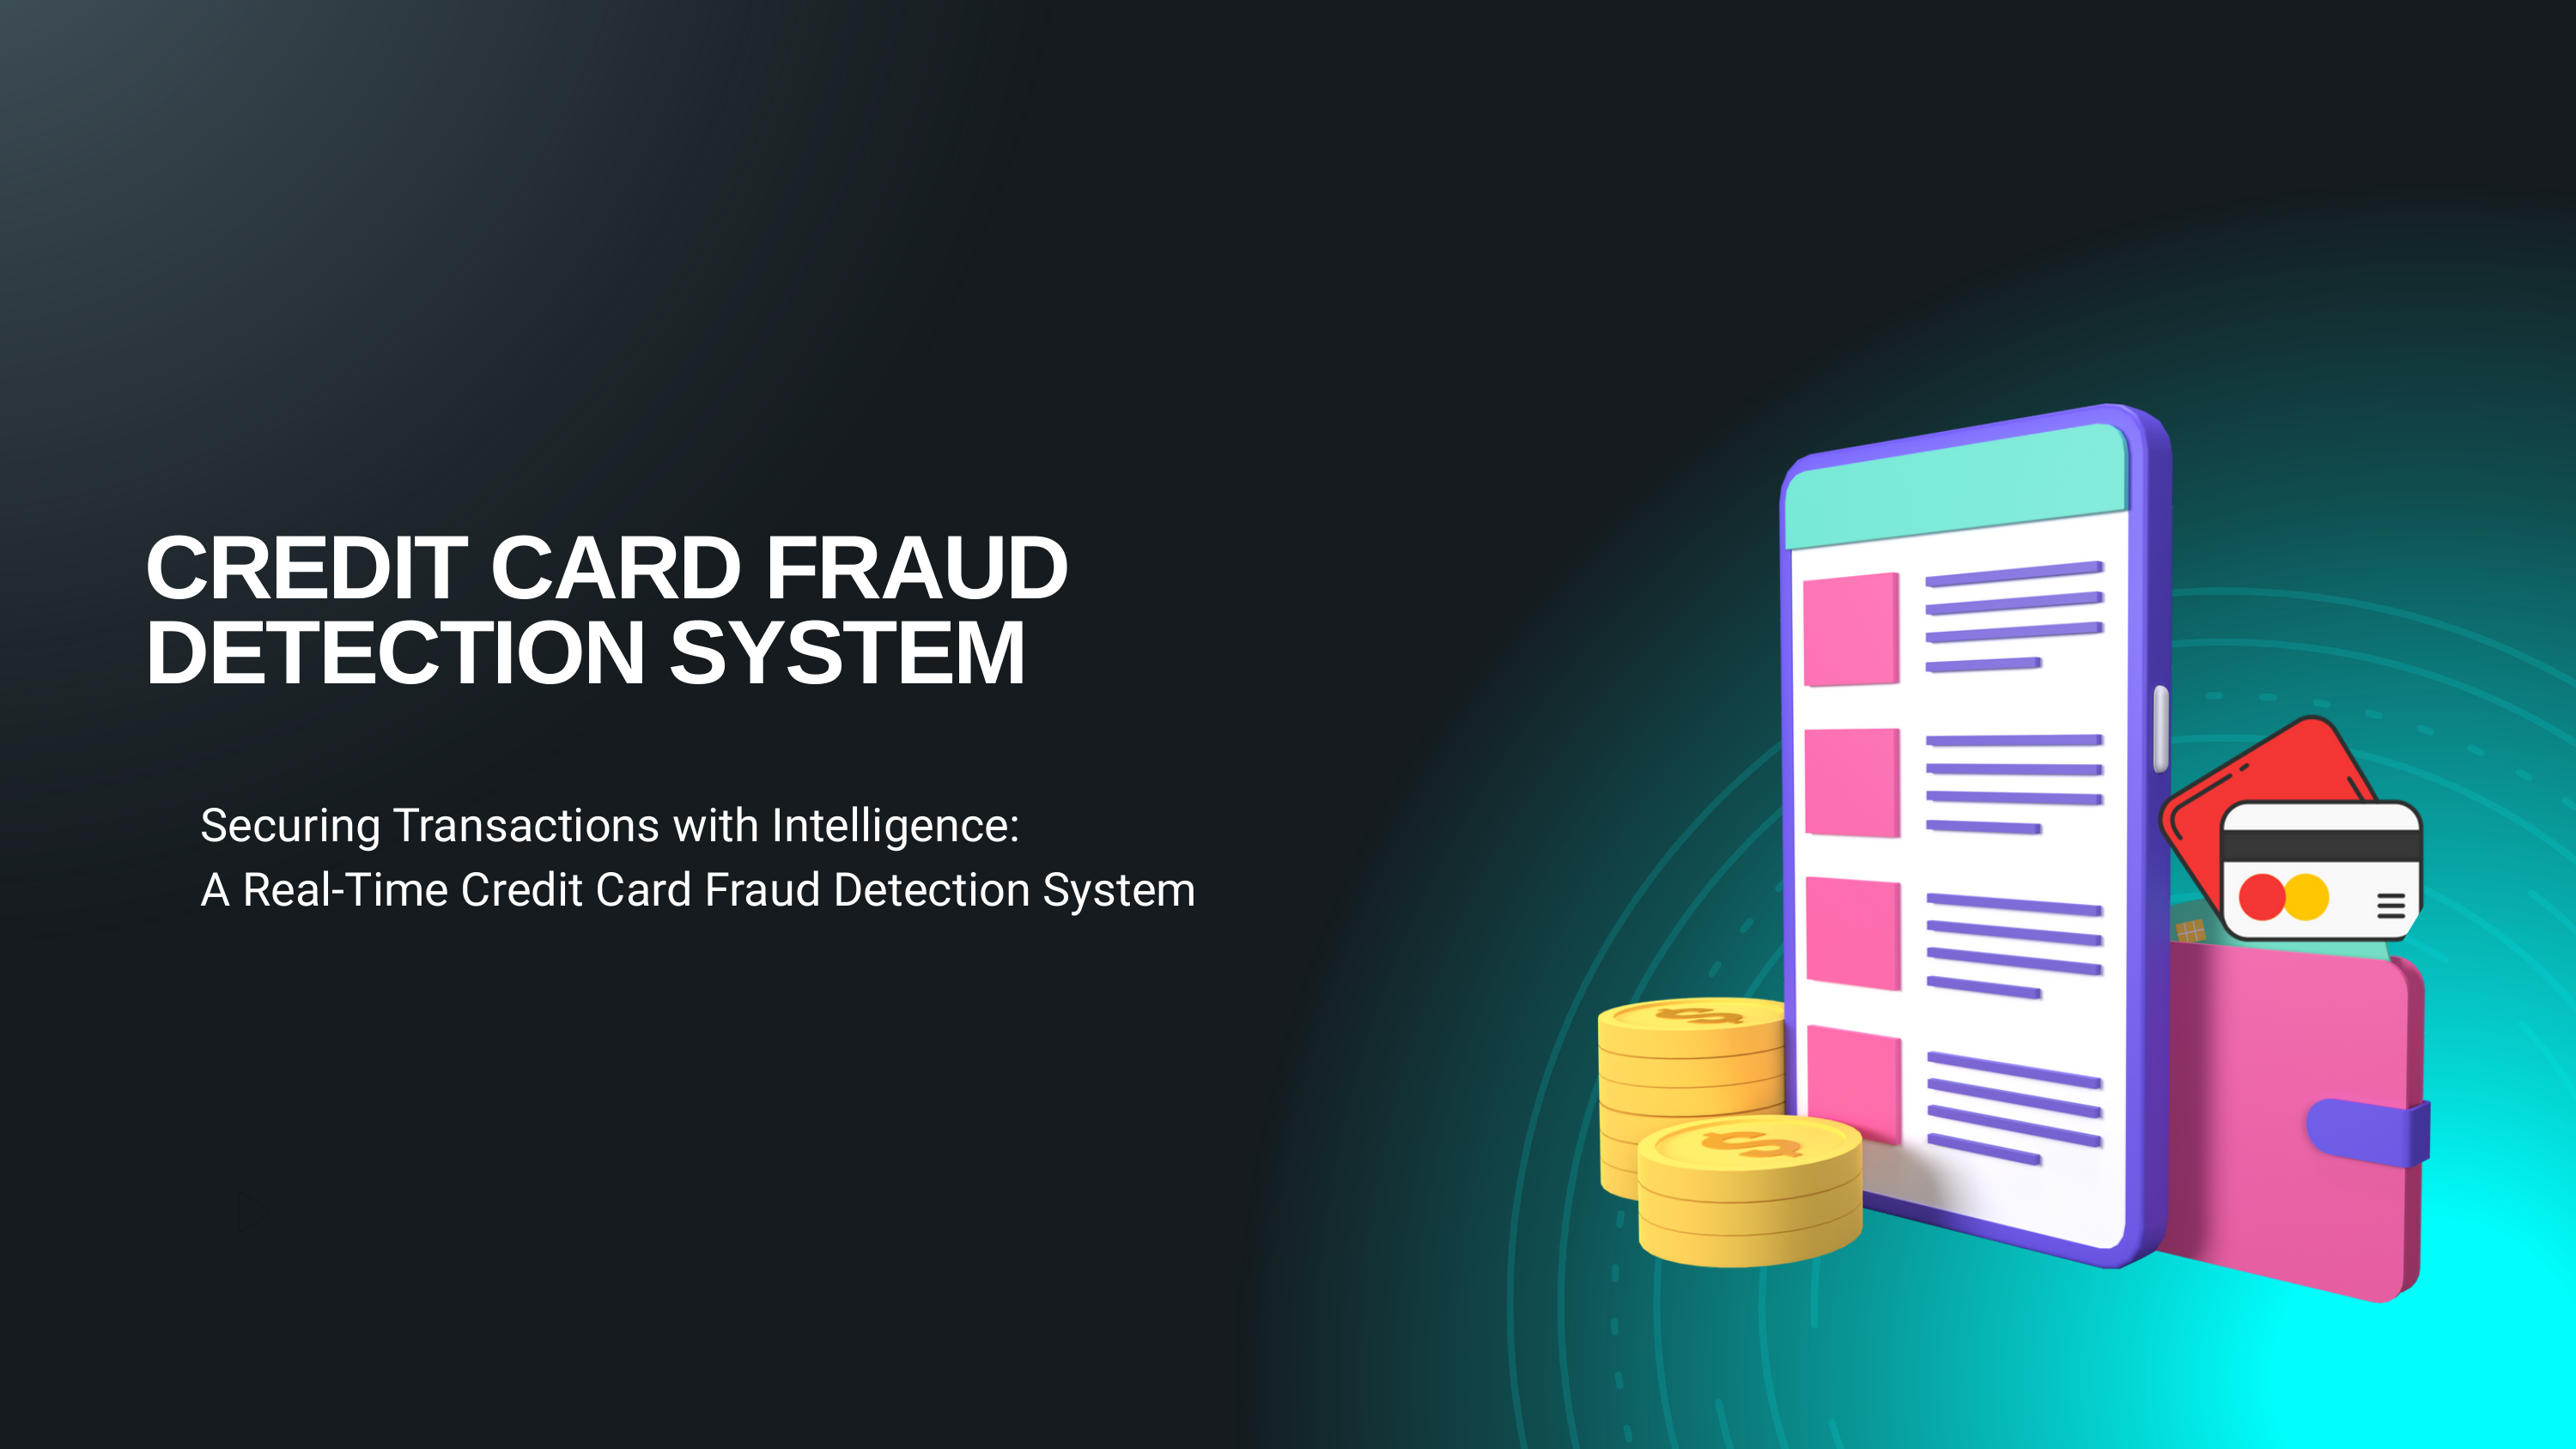

CREDIT CARD FRAUD DETECTION SYSTEM

Securing Transactions with Intelligence:
A Real-Time Credit Card Fraud Detection System